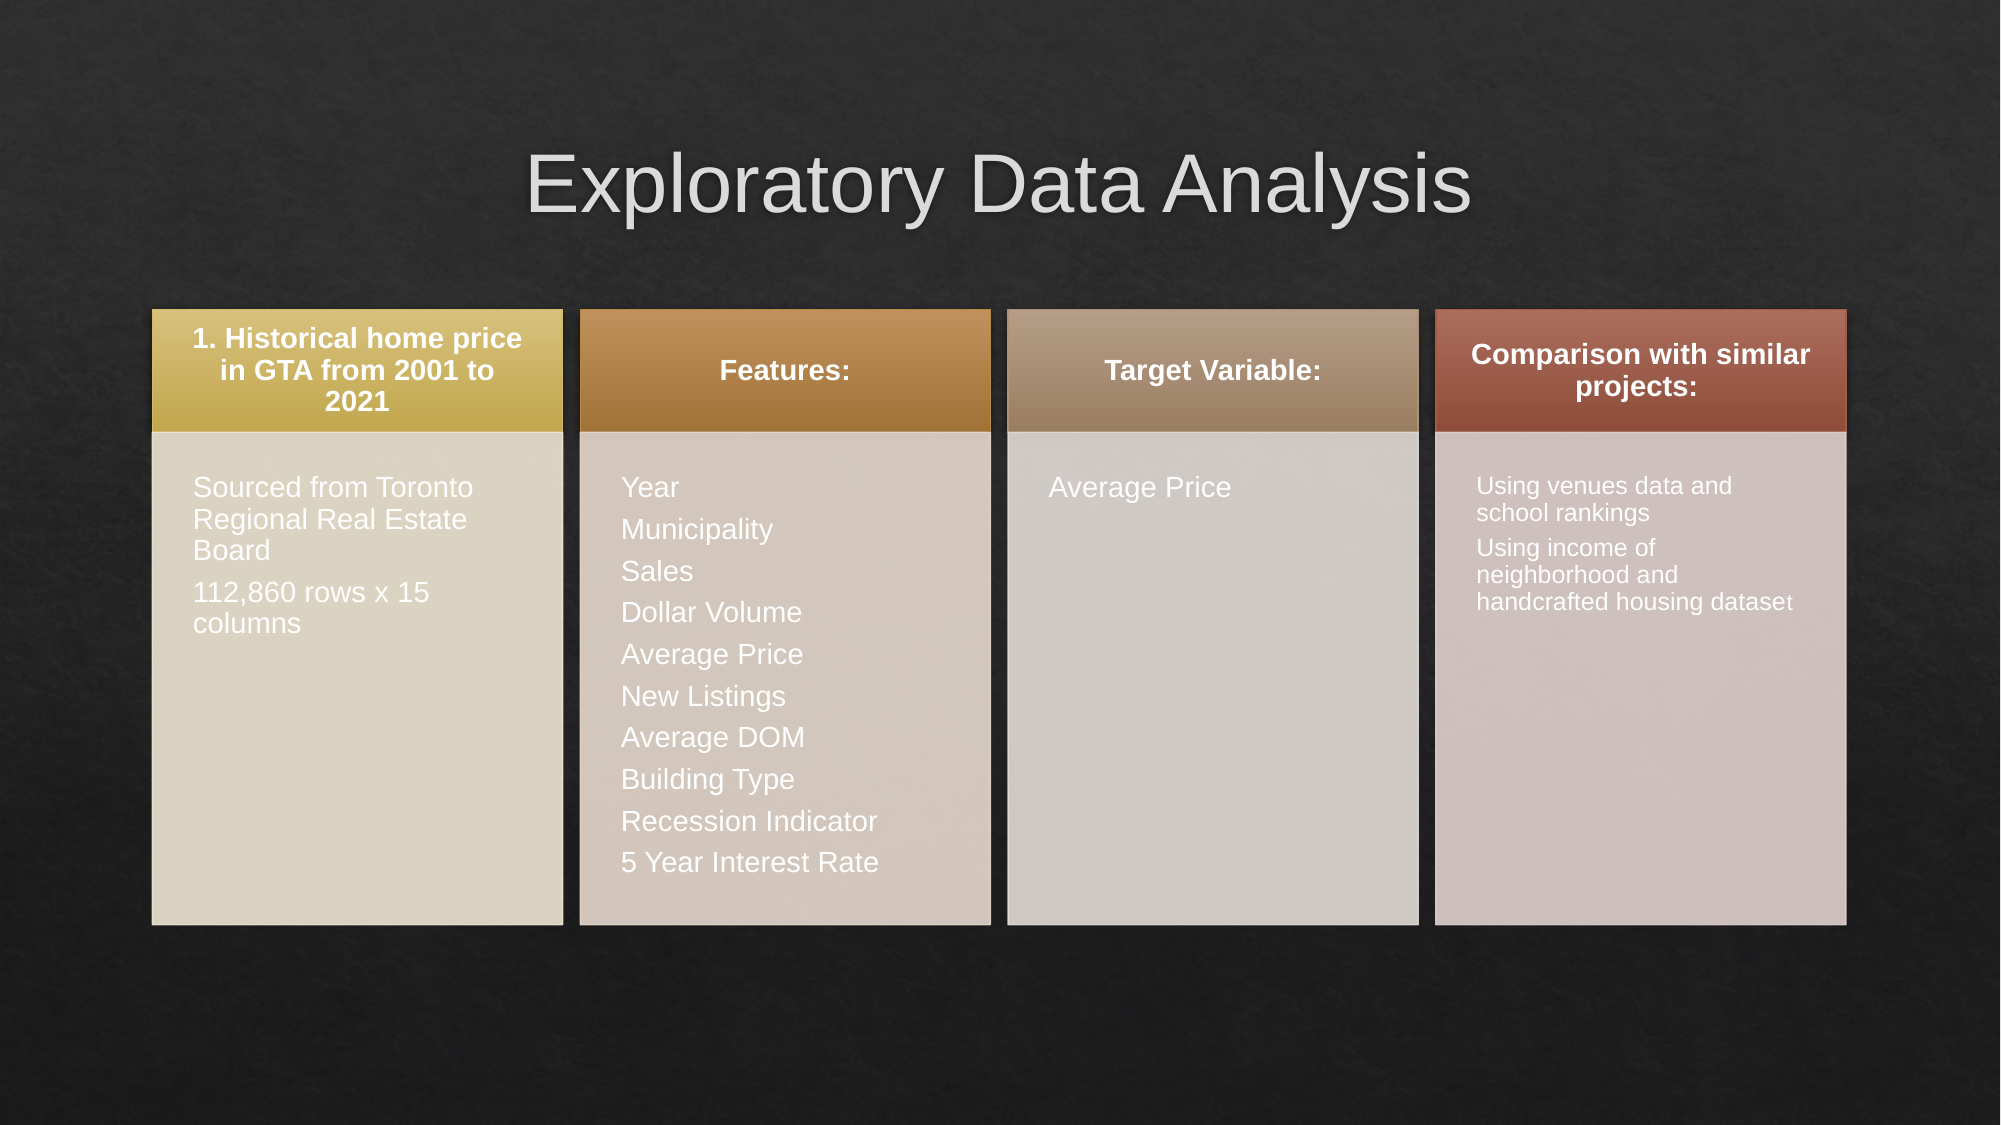

# Exploratory Data Analysis
1. Historical home price in GTA from 2001 to 2021
Sourced from Toronto Regional Real Estate Board
112,860 rows x 15 columns
Features:
Year
Municipality
Sales
Dollar Volume
Average Price
New Listings
Average DOM
Building Type
Recession Indicator
5 Year Interest Rate
Target Variable:
Average Price
Comparison with similar projects:
Using venues data and school rankings
Using income of neighborhood and handcrafted housing dataset